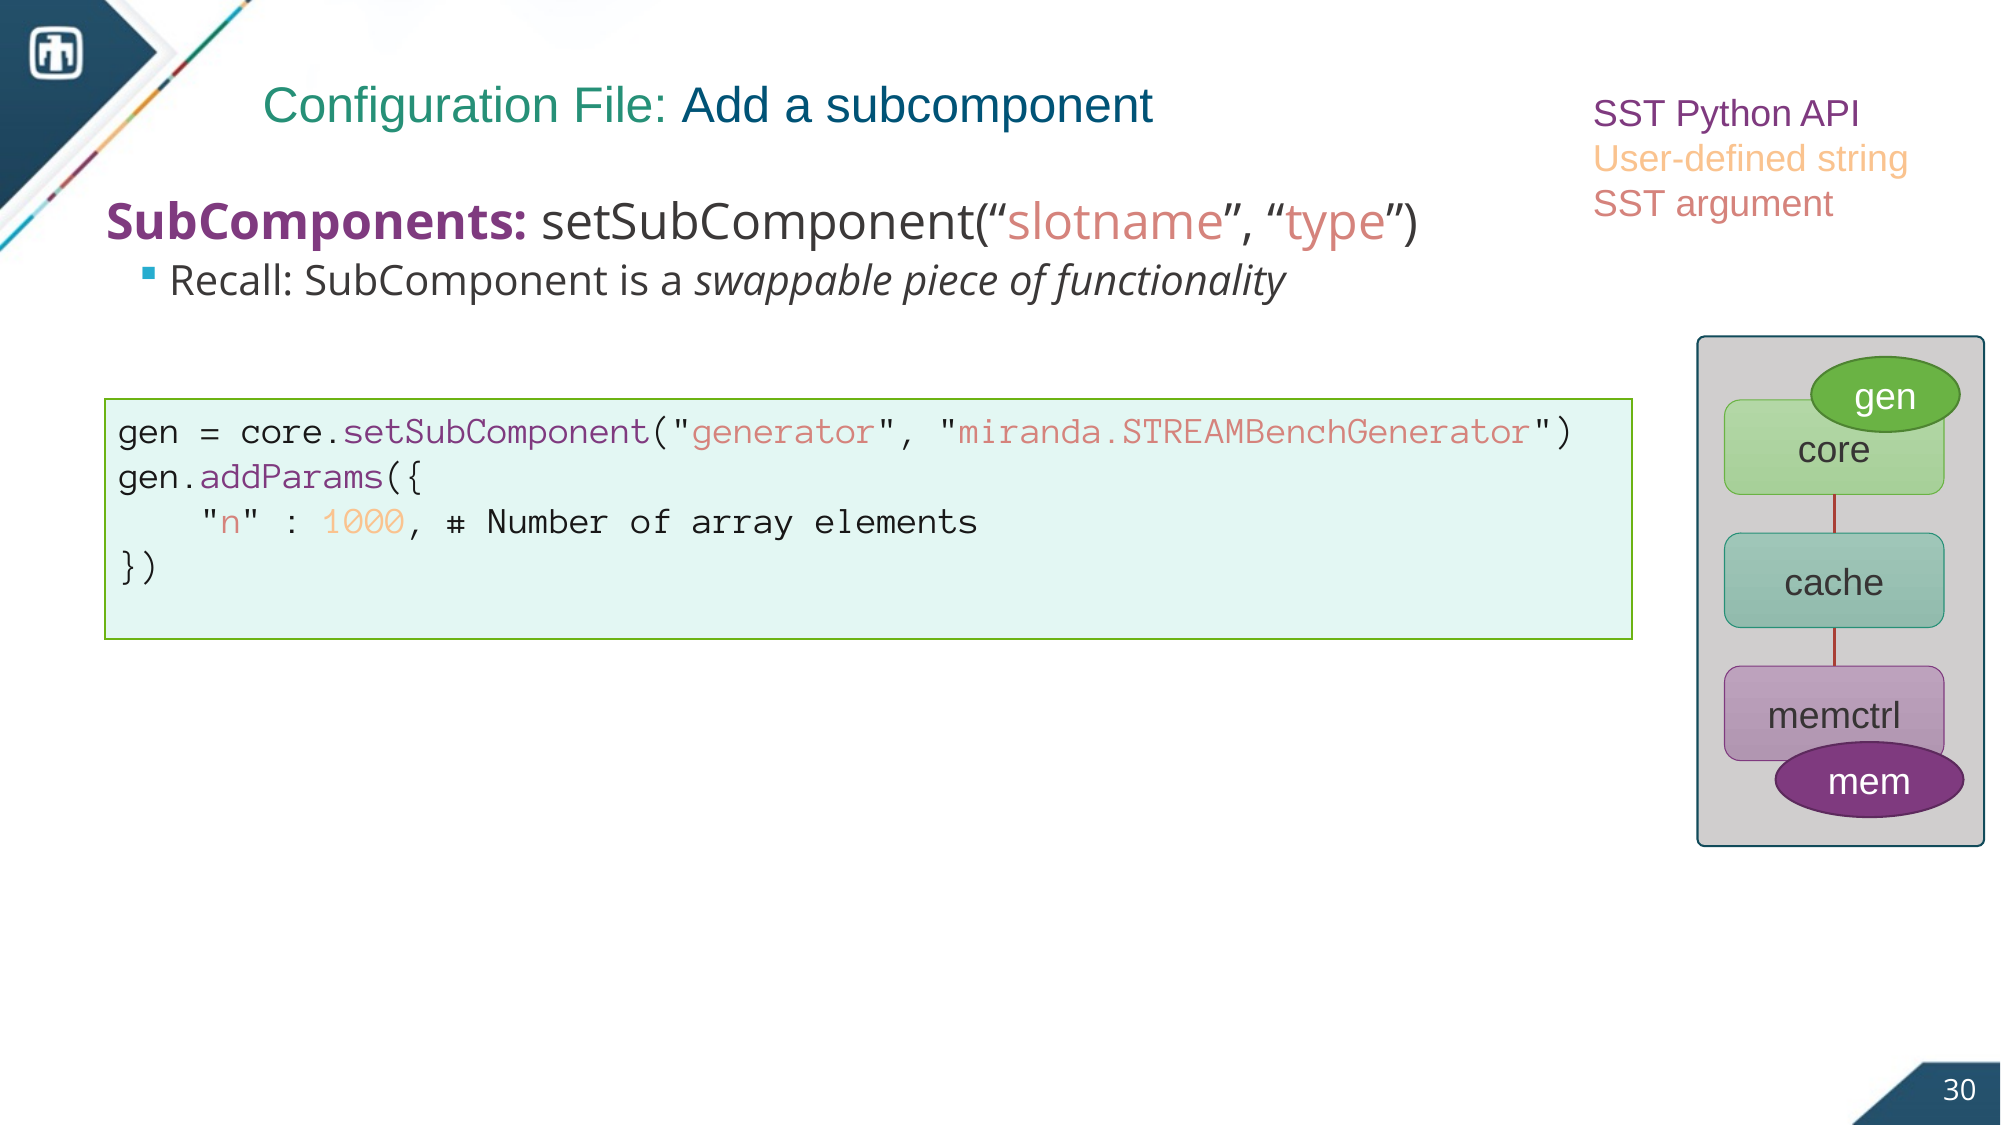

# Configuration File: Add a subcomponent
SST Python API
User-defined string
SST argument
SubComponents: setSubComponent(“slotname”, “type”)
Recall: SubComponent is a swappable piece of functionality

gen
core
cache
memctrl
mem
gen = core.setSubComponent("generator", "miranda.STREAMBenchGenerator")
gen.addParams({
    "n" : 1000, # Number of array elements
})
30